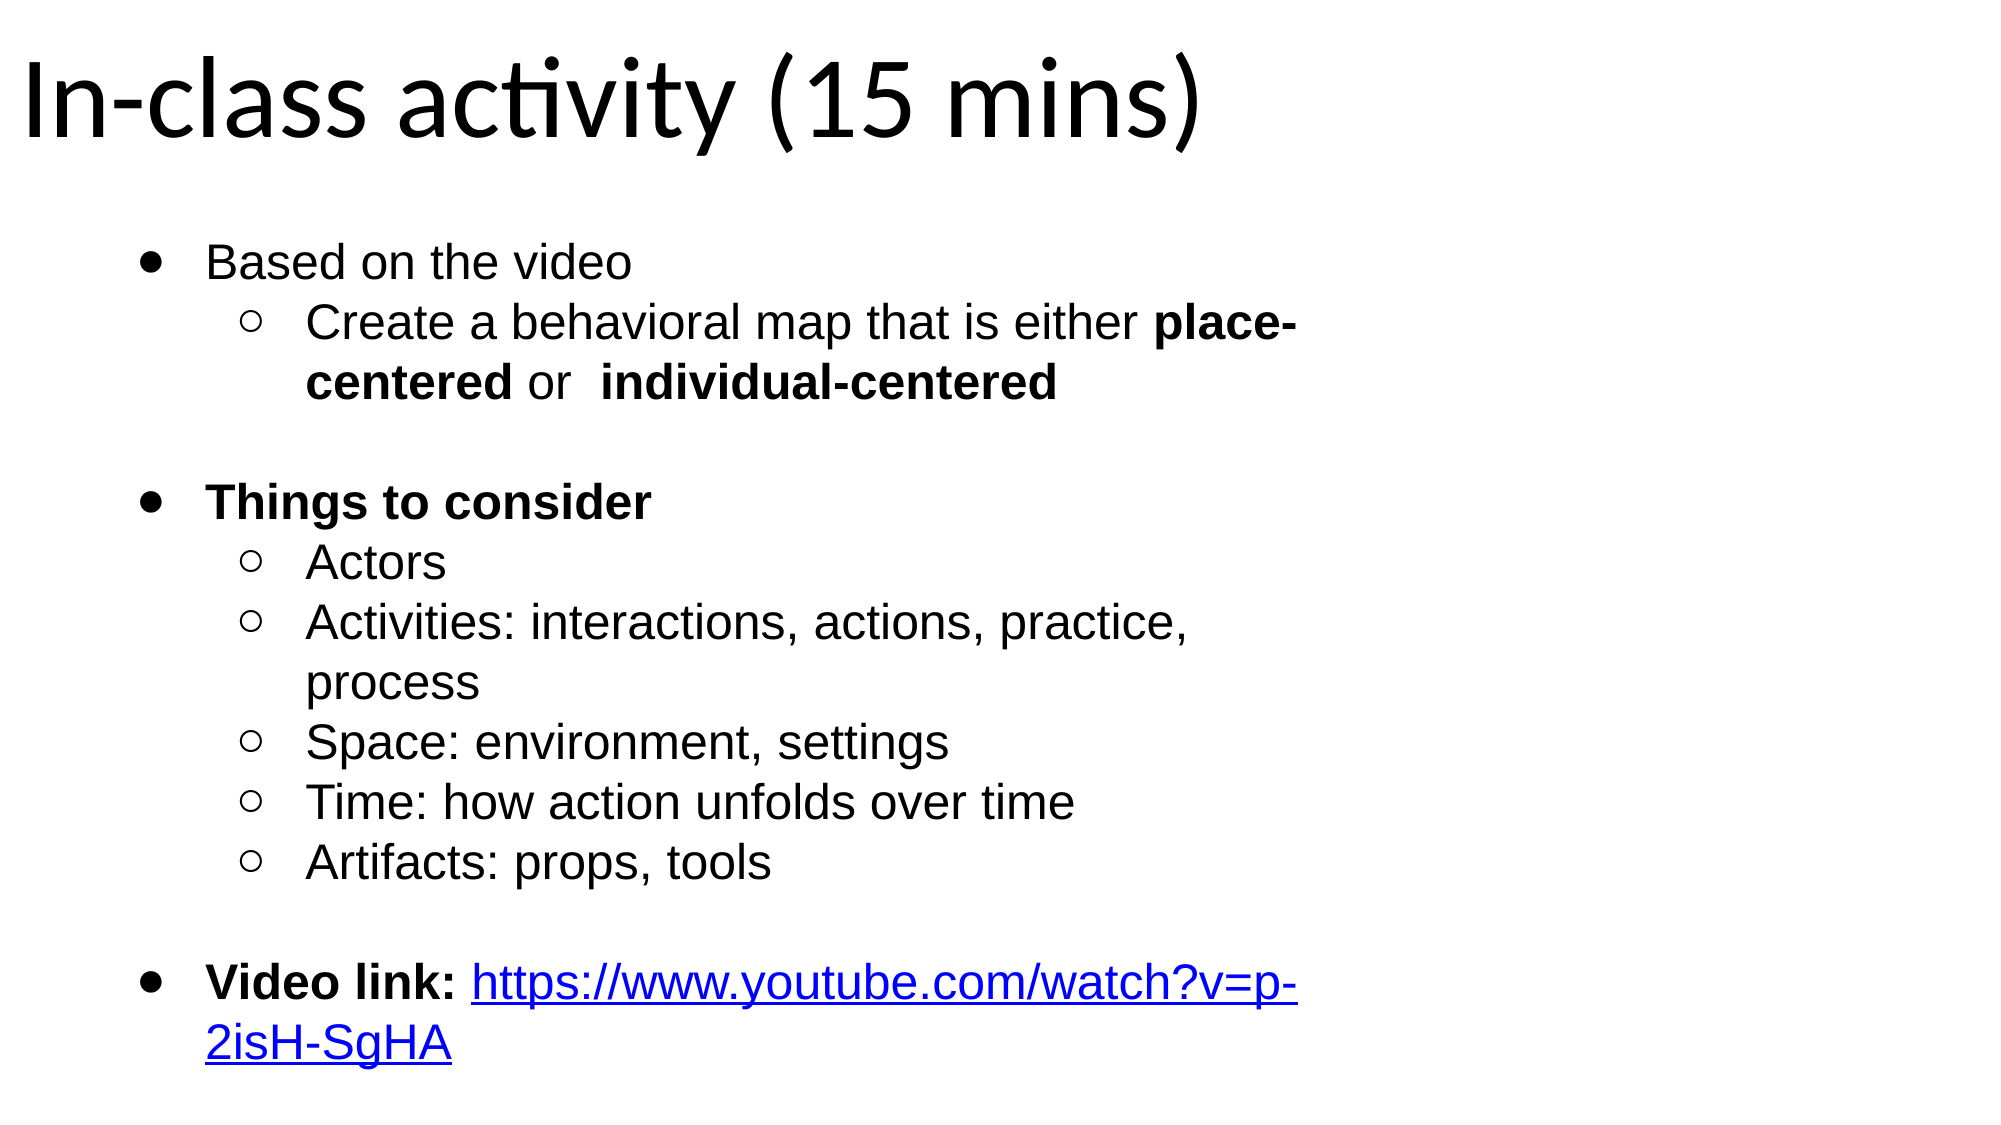

In-class activity (15 mins)
Based on the video
Create a behavioral map that is either place-centered or  individual-centered

Things to consider
Actors
Activities: interactions, actions, practice, process
Space: environment, settings
Time: how action unfolds over time
Artifacts: props, tools

Video link: https://www.youtube.com/watch?v=p-2isH-SgHA